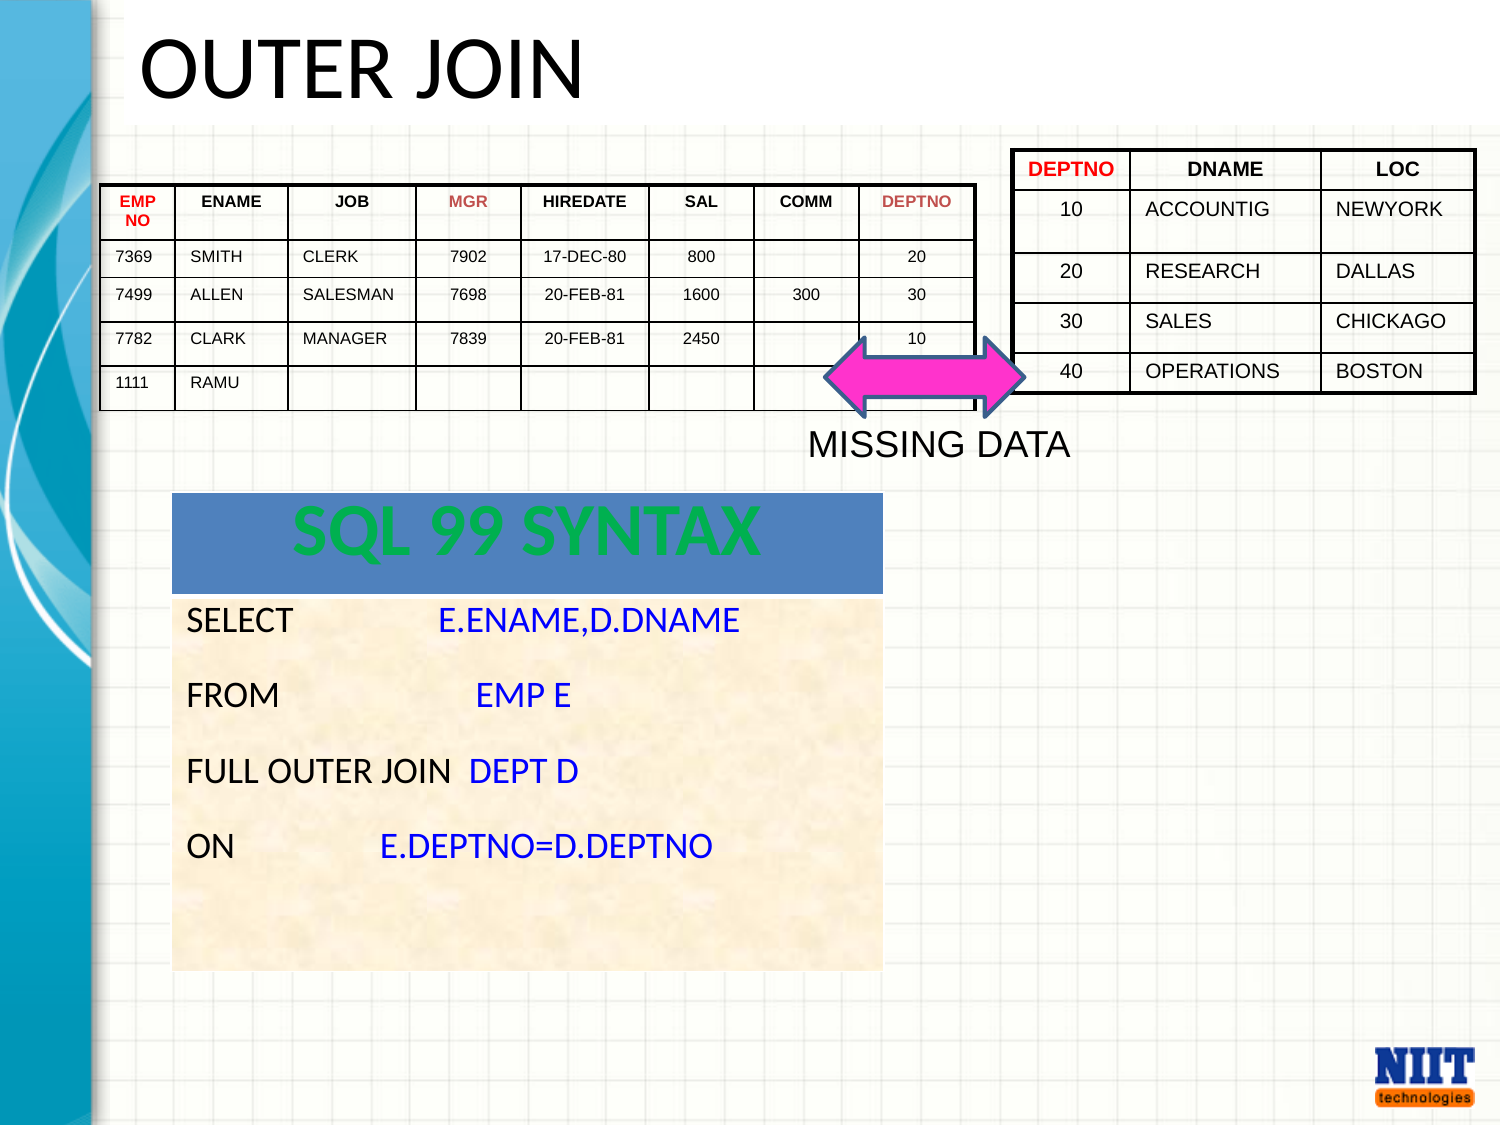

# OUTER JOIN
| DEPTNO | DNAME | LOC |
| --- | --- | --- |
| 10 | ACCOUNTIG | NEWYORK |
| 20 | RESEARCH | DALLAS |
| 30 | SALES | CHICKAGO |
| 40 | OPERATIONS | BOSTON |
| EMPNO | ENAME | JOB | MGR | HIREDATE | SAL | COMM | DEPTNO |
| --- | --- | --- | --- | --- | --- | --- | --- |
| 7369 | SMITH | CLERK | 7902 | 17-DEC-80 | 800 |  | 20 |
| 7499 | ALLEN | SALESMAN | 7698 | 20-FEB-81 | 1600 | 300 | 30 |
| 7782 | CLARK | MANAGER | 7839 | 20-FEB-81 | 2450 |  | 10 |
| 1111 | RAMU |  |  |  |  |  |  |

MISSING DATA
| SQL 99 SYNTAX |
| --- |
| SELECT E.ENAME,D.DNAME FROM EMP E FULL OUTER JOIN DEPT D ON E.DEPTNO=D.DEPTNO |